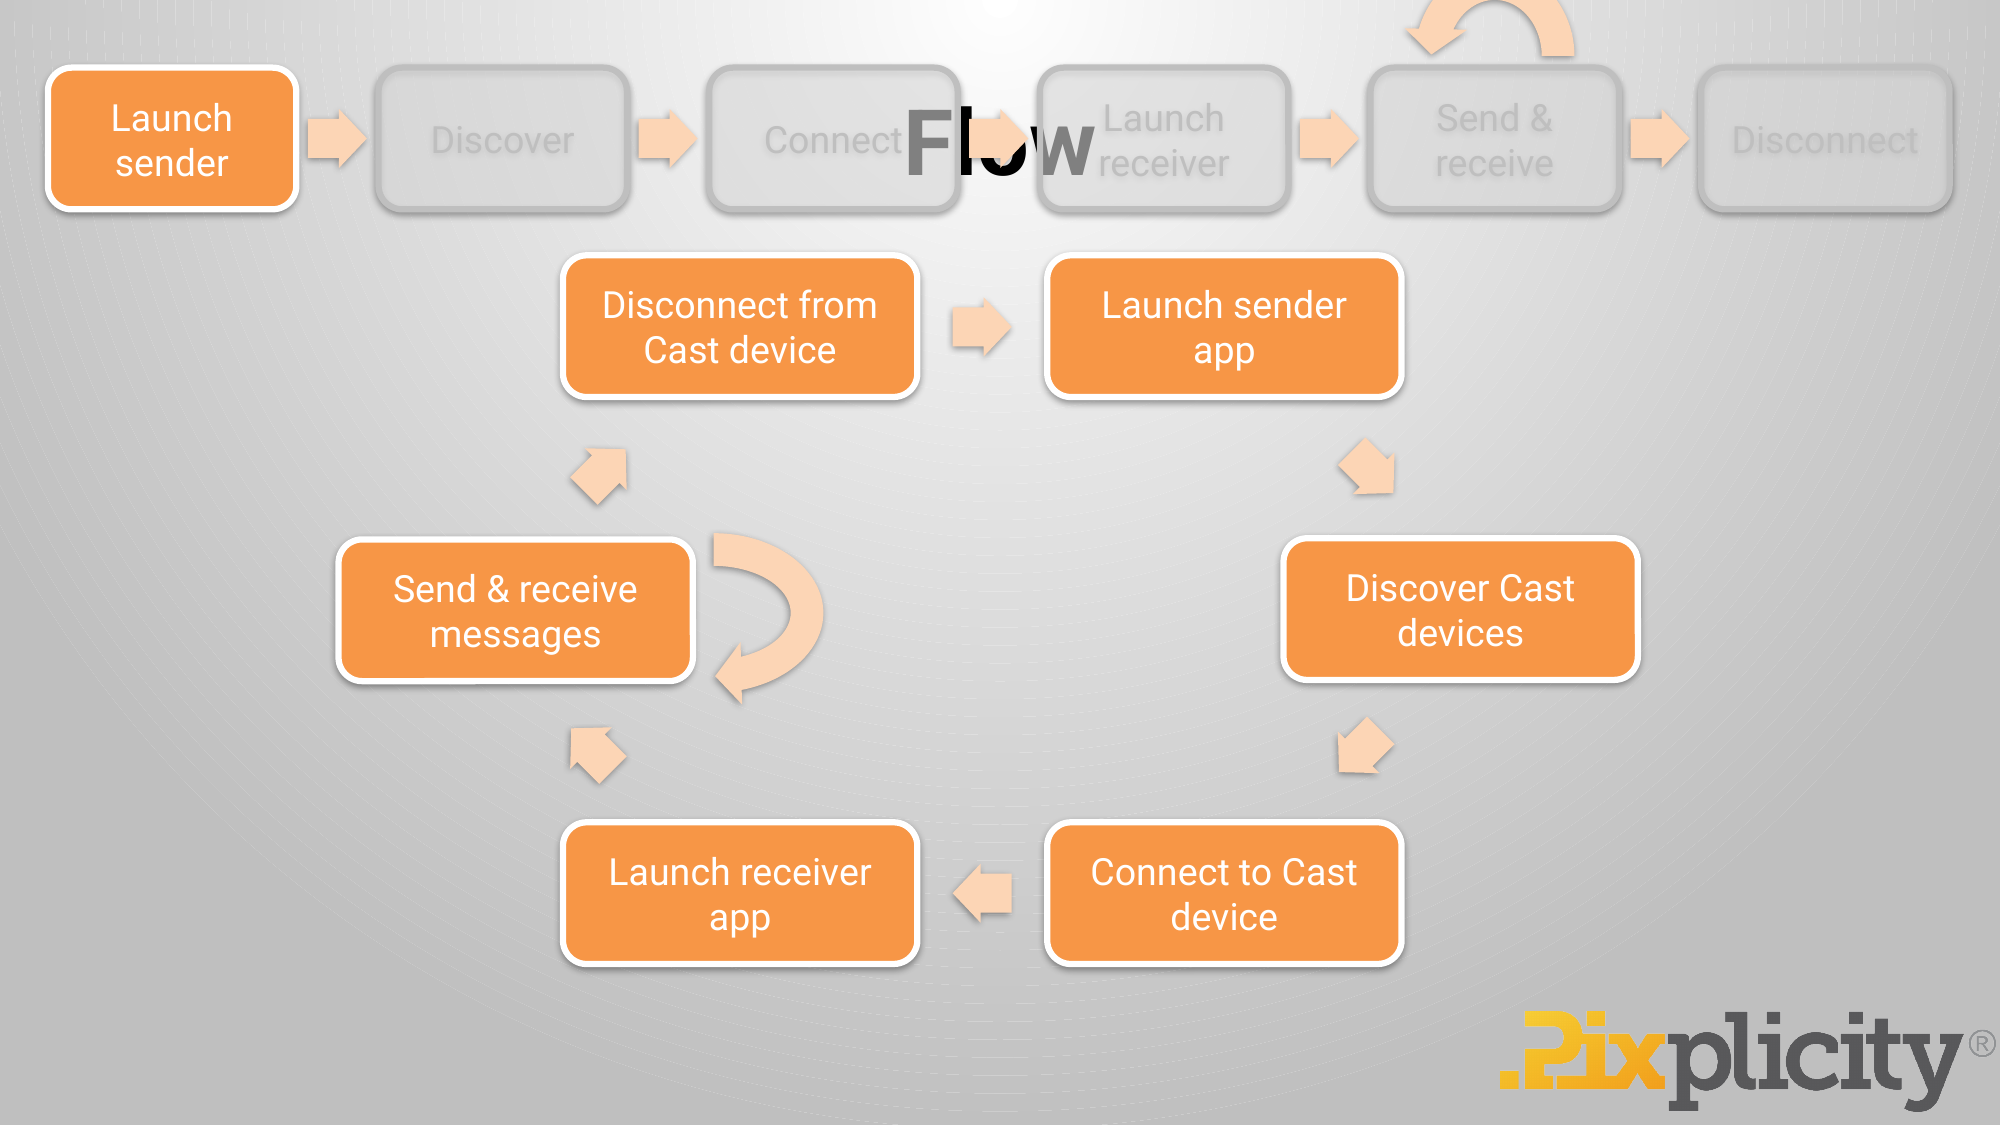

# Flow
Launch sender
Discover
Connect
Launch receiver
Send & receive
Disconnect

Disconnect from Cast device
Launch sender app

Discover Cast devices
Send & receive messages

Launch receiver app
Connect to Cast device